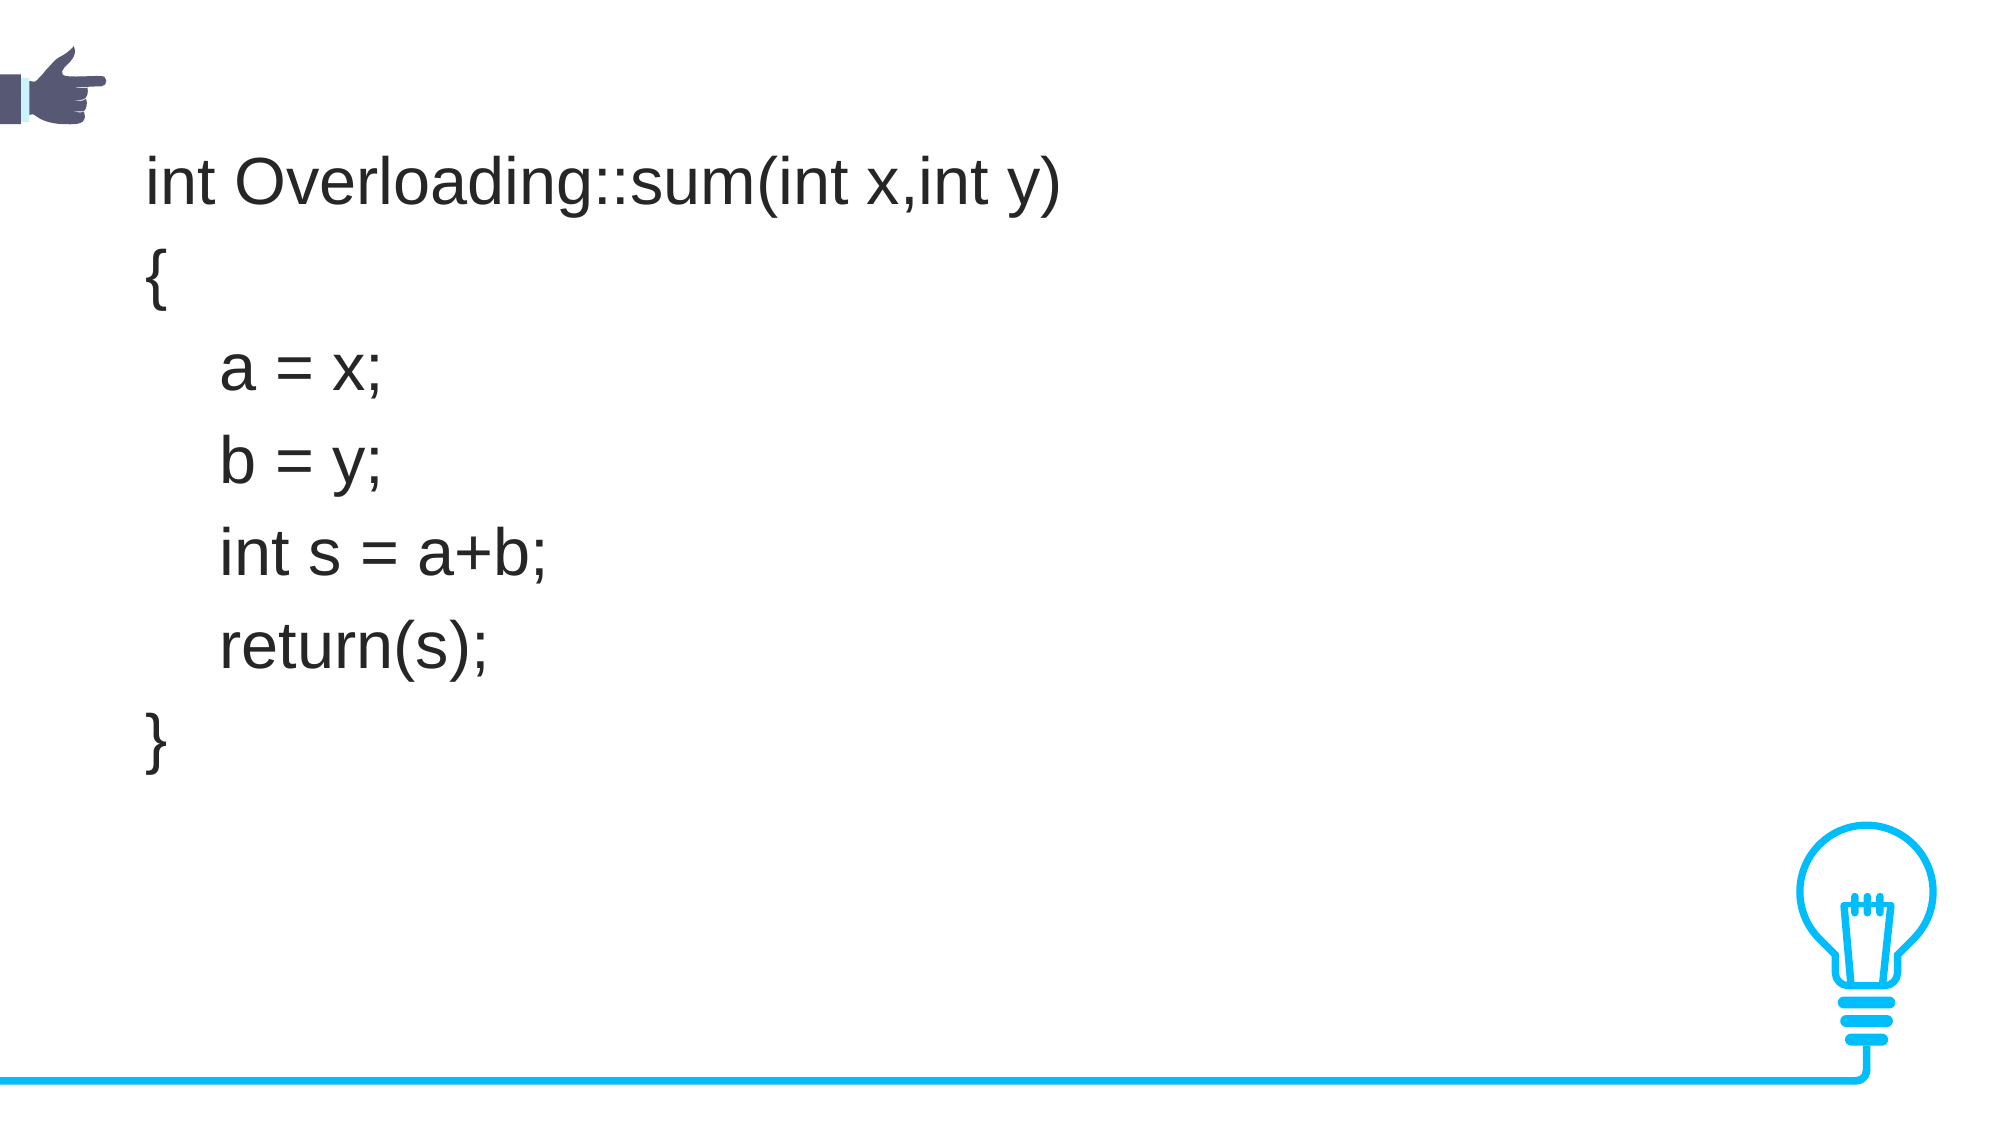

int Overloading::sum(int x,int y)
{
    a = x;
    b = y;
    int s = a+b;
    return(s);
}